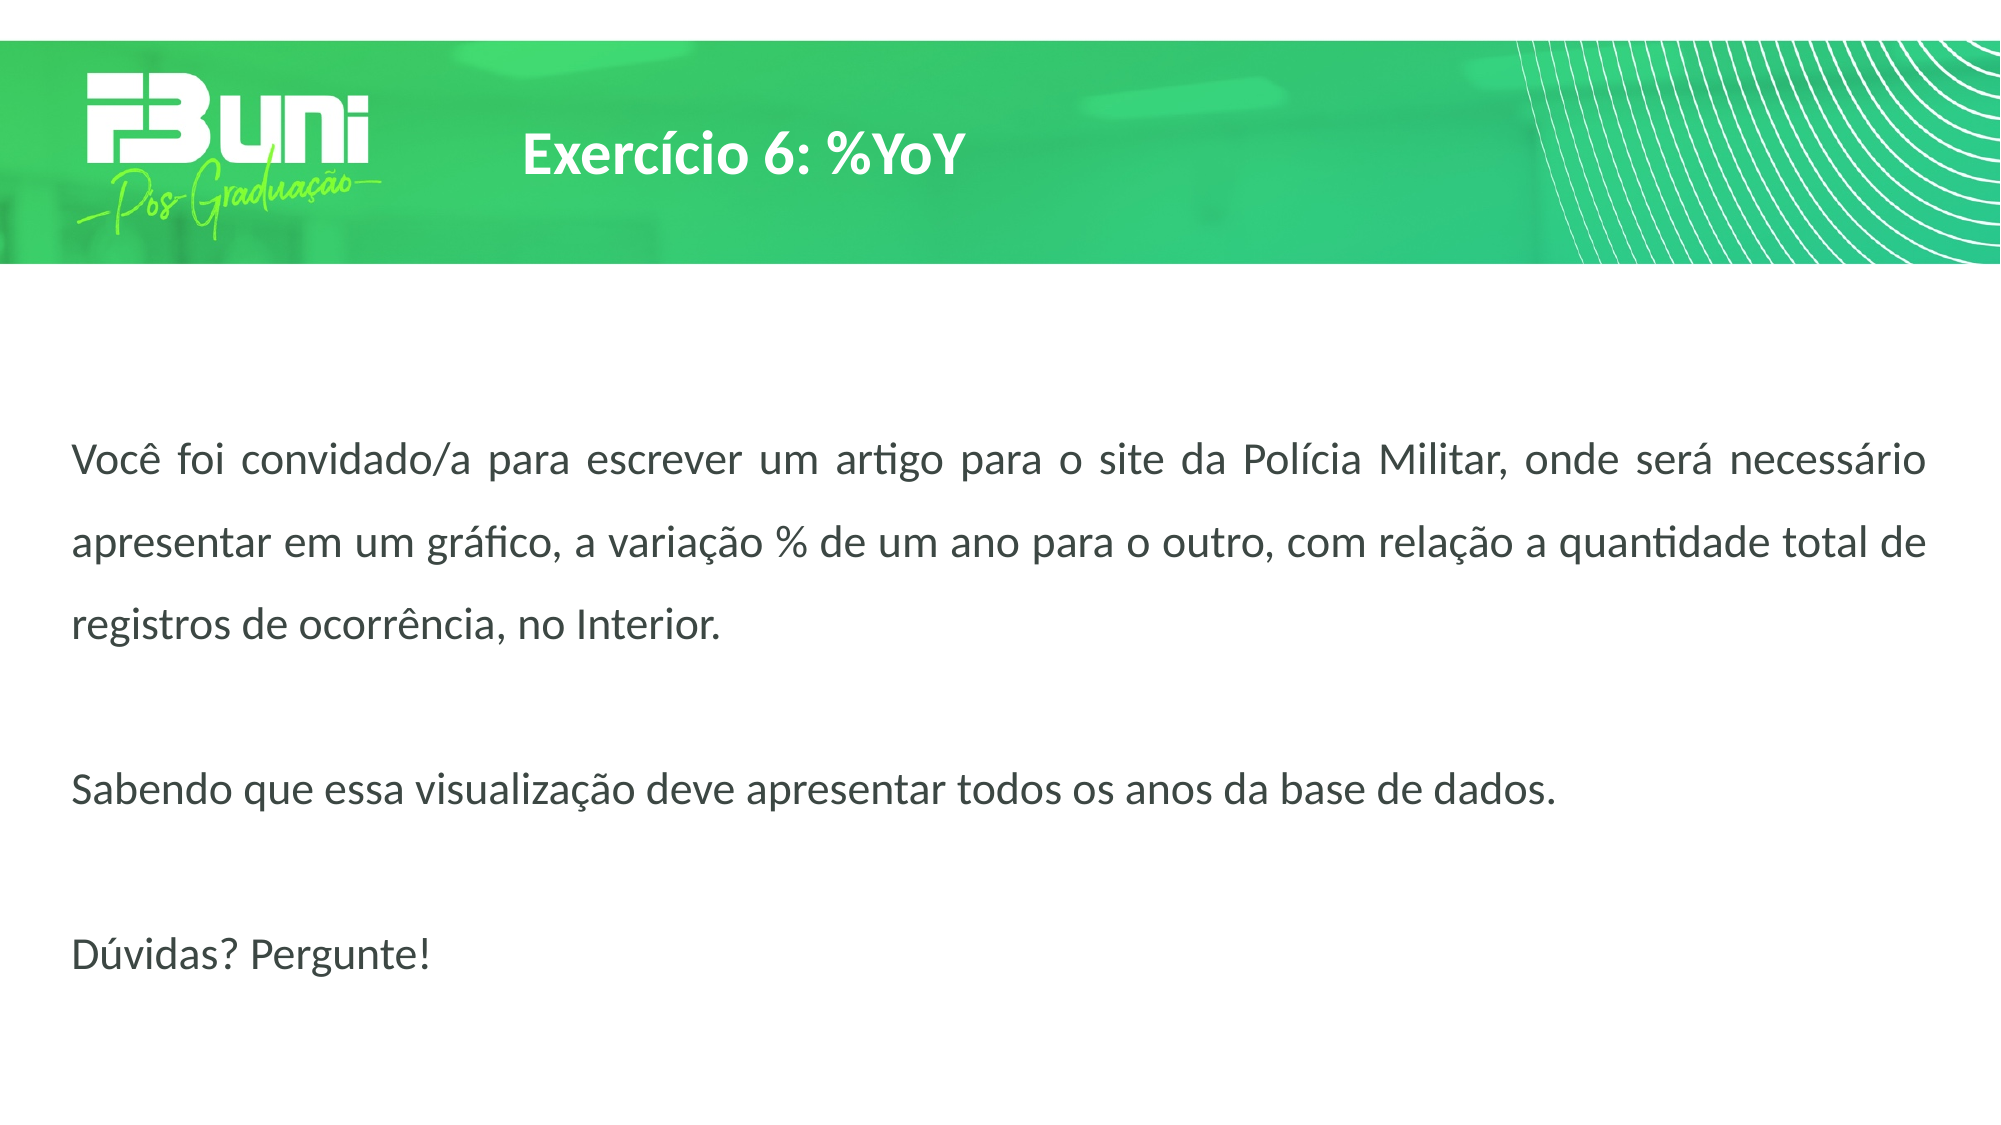

# Exercício 6: %YoY
Você foi convidado/a para escrever um artigo para o site da Polícia Militar, onde será necessário apresentar em um gráfico, a variação % de um ano para o outro, com relação a quantidade total de registros de ocorrência, no Interior.

Sabendo que essa visualização deve apresentar todos os anos da base de dados.

Dúvidas? Pergunte!